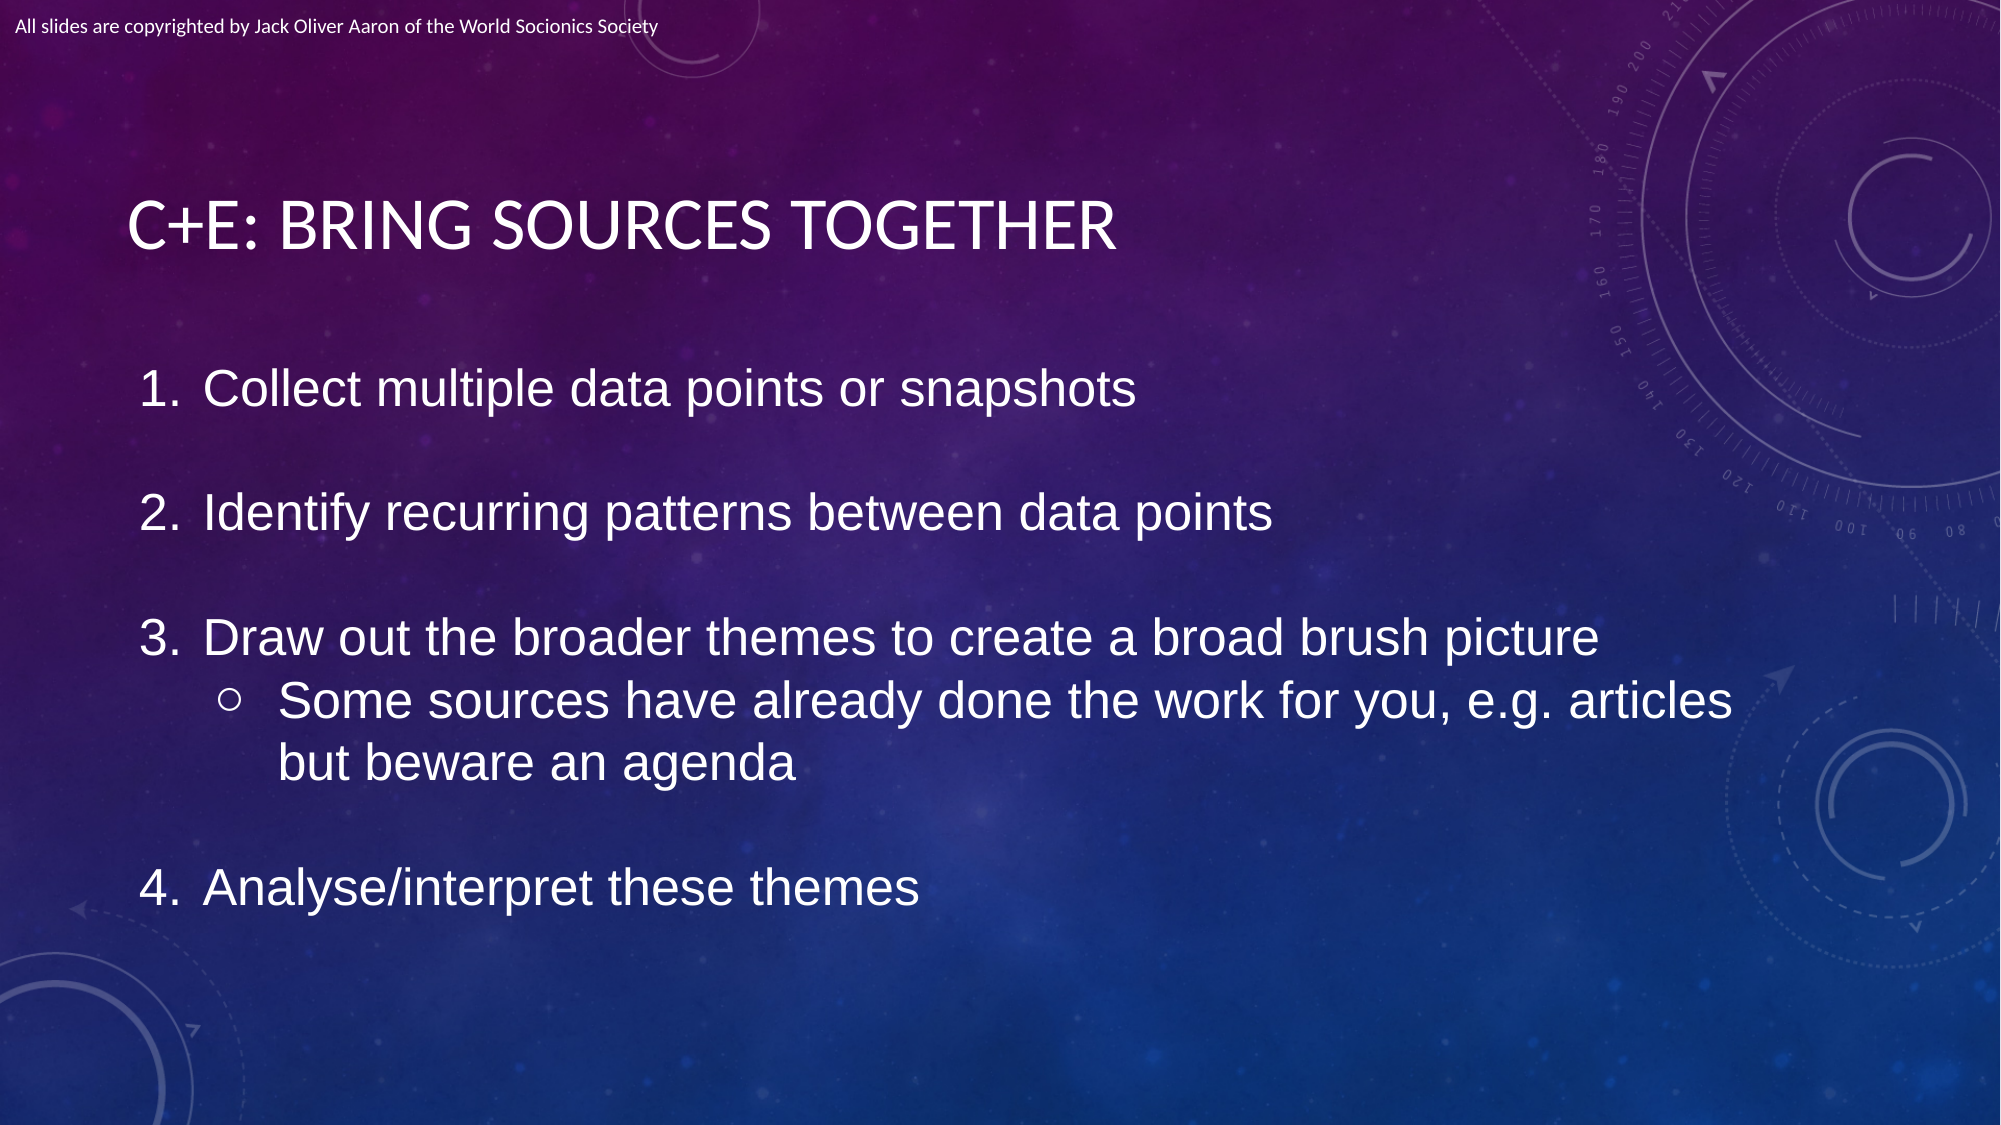

All slides are copyrighted by Jack Oliver Aaron of the World Socionics Society
# C+E: BRING SOURCES TOGETHER
Collect multiple data points or snapshots

Identify recurring patterns between data points

Draw out the broader themes to create a broad brush picture
Some sources have already done the work for you, e.g. articles but beware an agenda

Analyse/interpret these themes